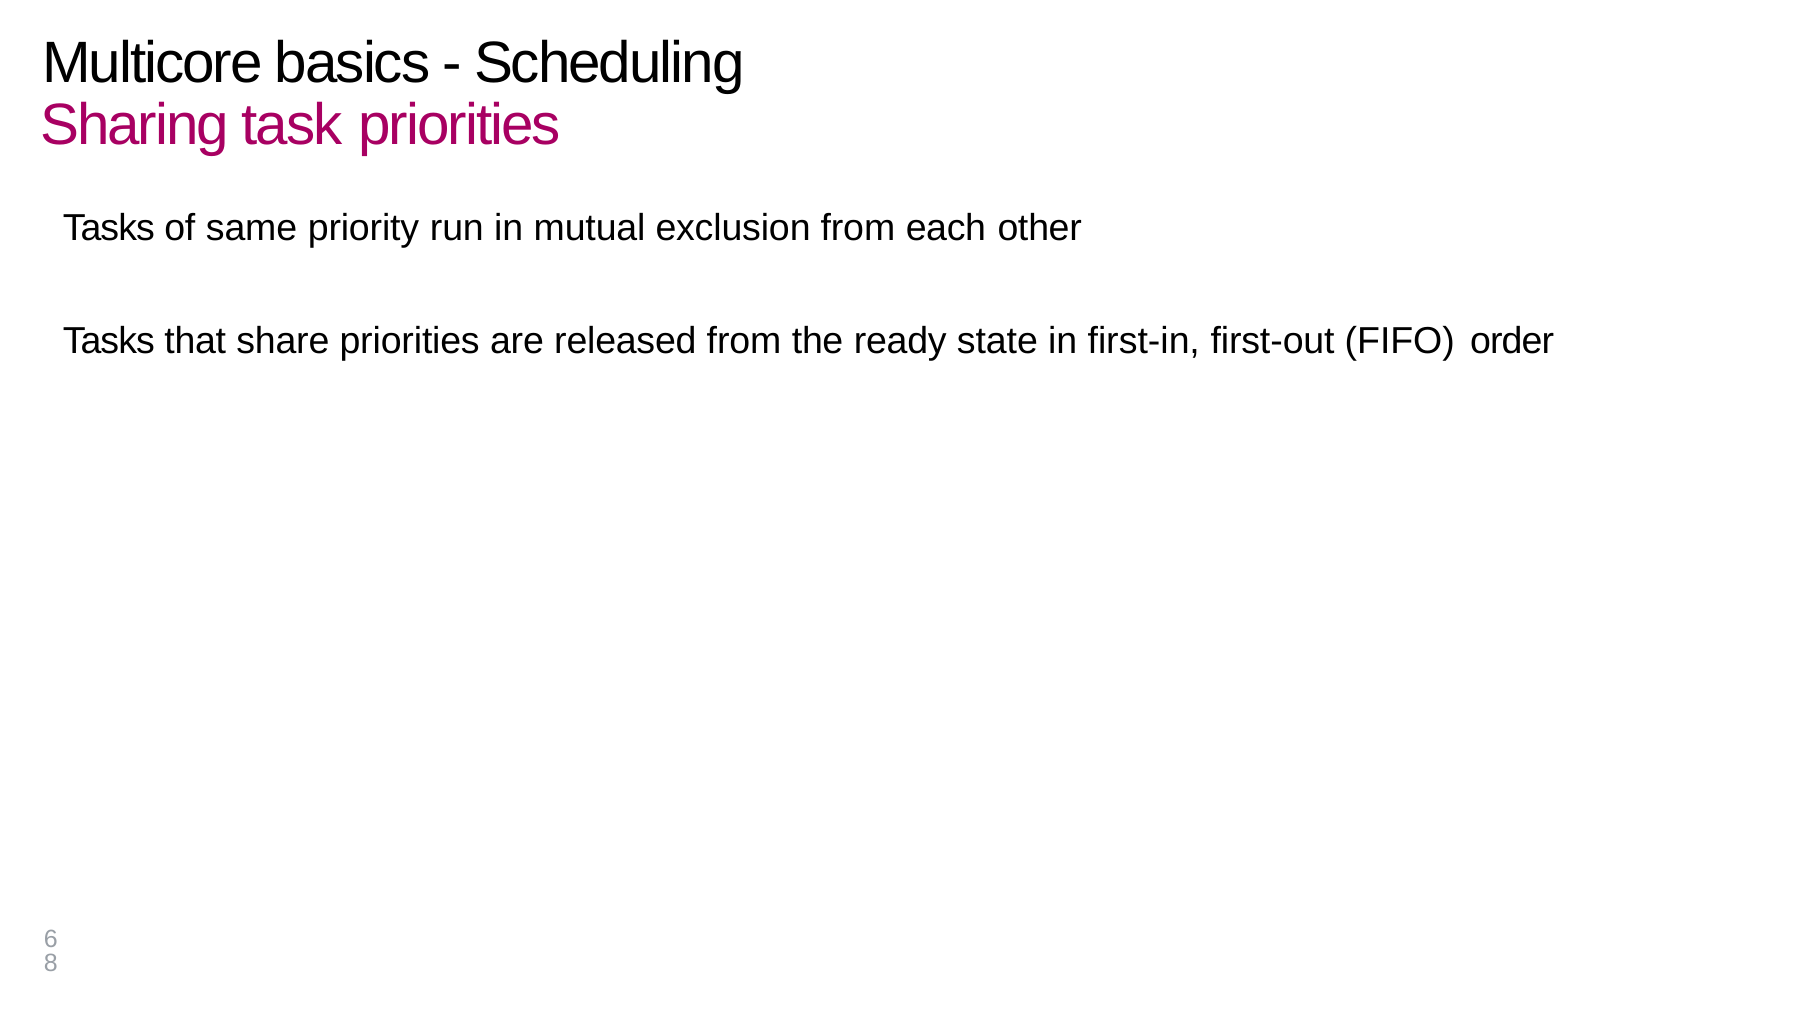

# Multicore basics - Scheduling  Sharing task priorities
 Tasks of same priority run in mutual exclusion from each other

 Tasks that share priorities are released from the ready state in first-in, first-out (FIFO) order
68